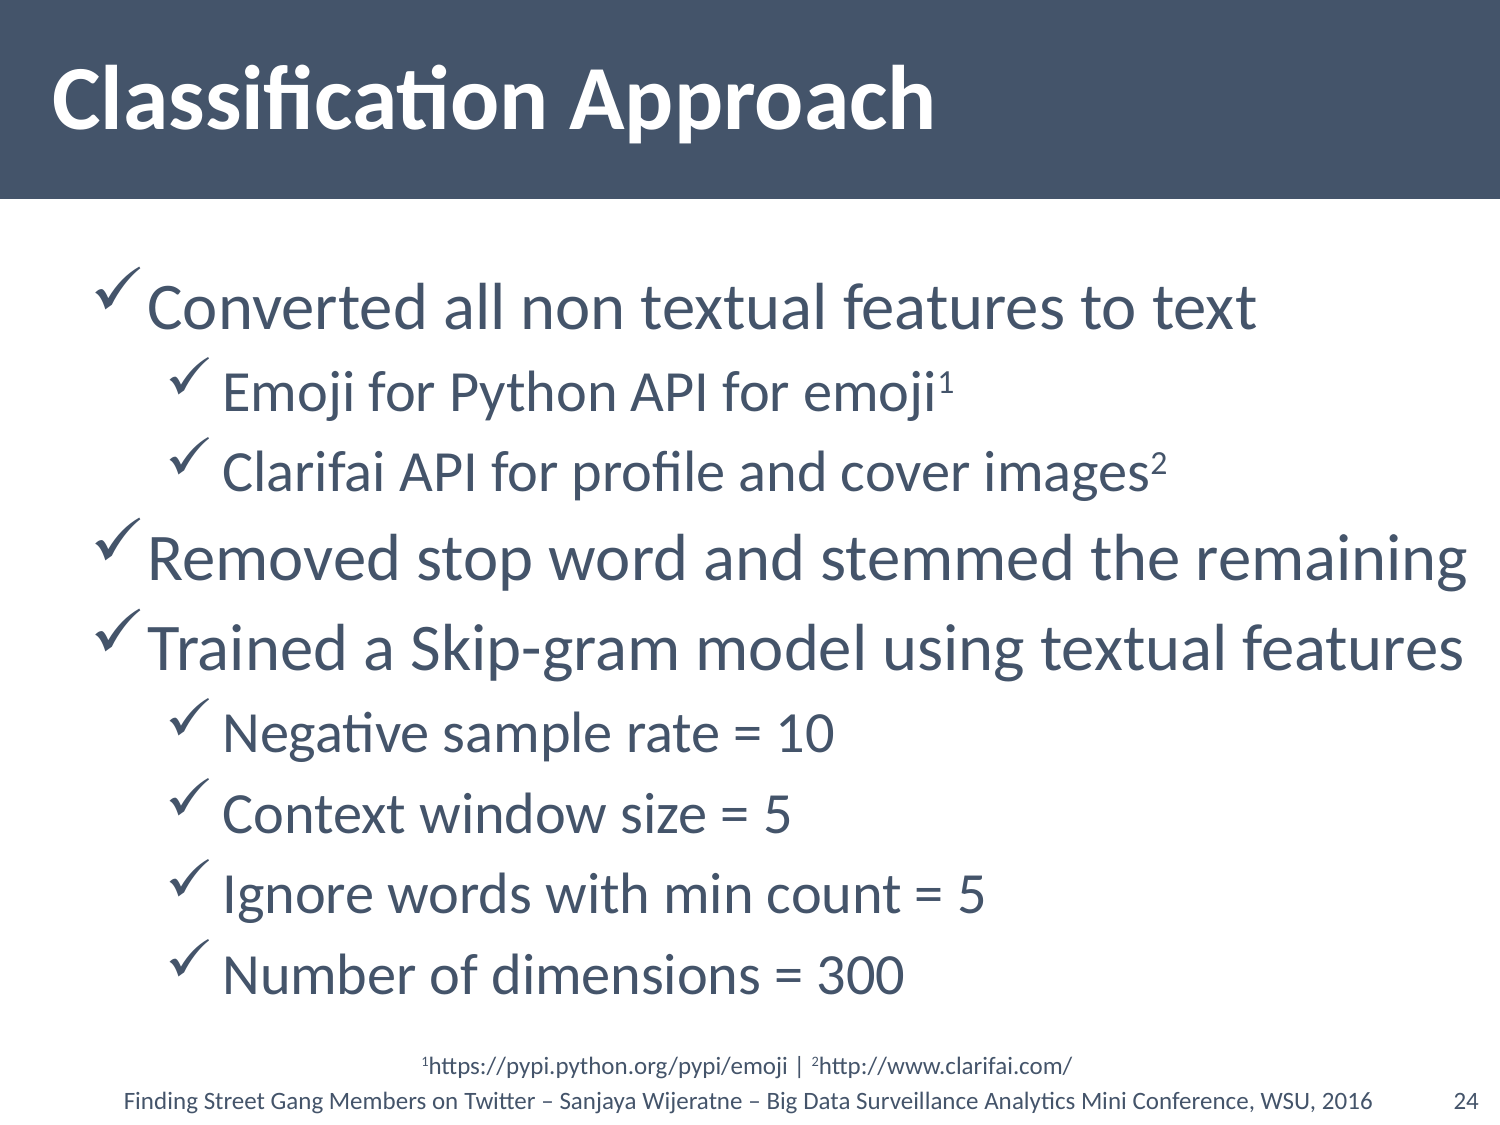

# Classification Approach
Converted all non textual features to text
Emoji for Python API for emoji1
Clarifai API for profile and cover images2
Removed stop word and stemmed the remaining
Trained a Skip-gram model using textual features
Negative sample rate = 10
Context window size = 5
Ignore words with min count = 5
Number of dimensions = 300
1https://pypi.python.org/pypi/emoji | 2http://www.clarifai.com/
Finding Street Gang Members on Twitter – Sanjaya Wijeratne – Big Data Surveillance Analytics Mini Conference, WSU, 2016
24